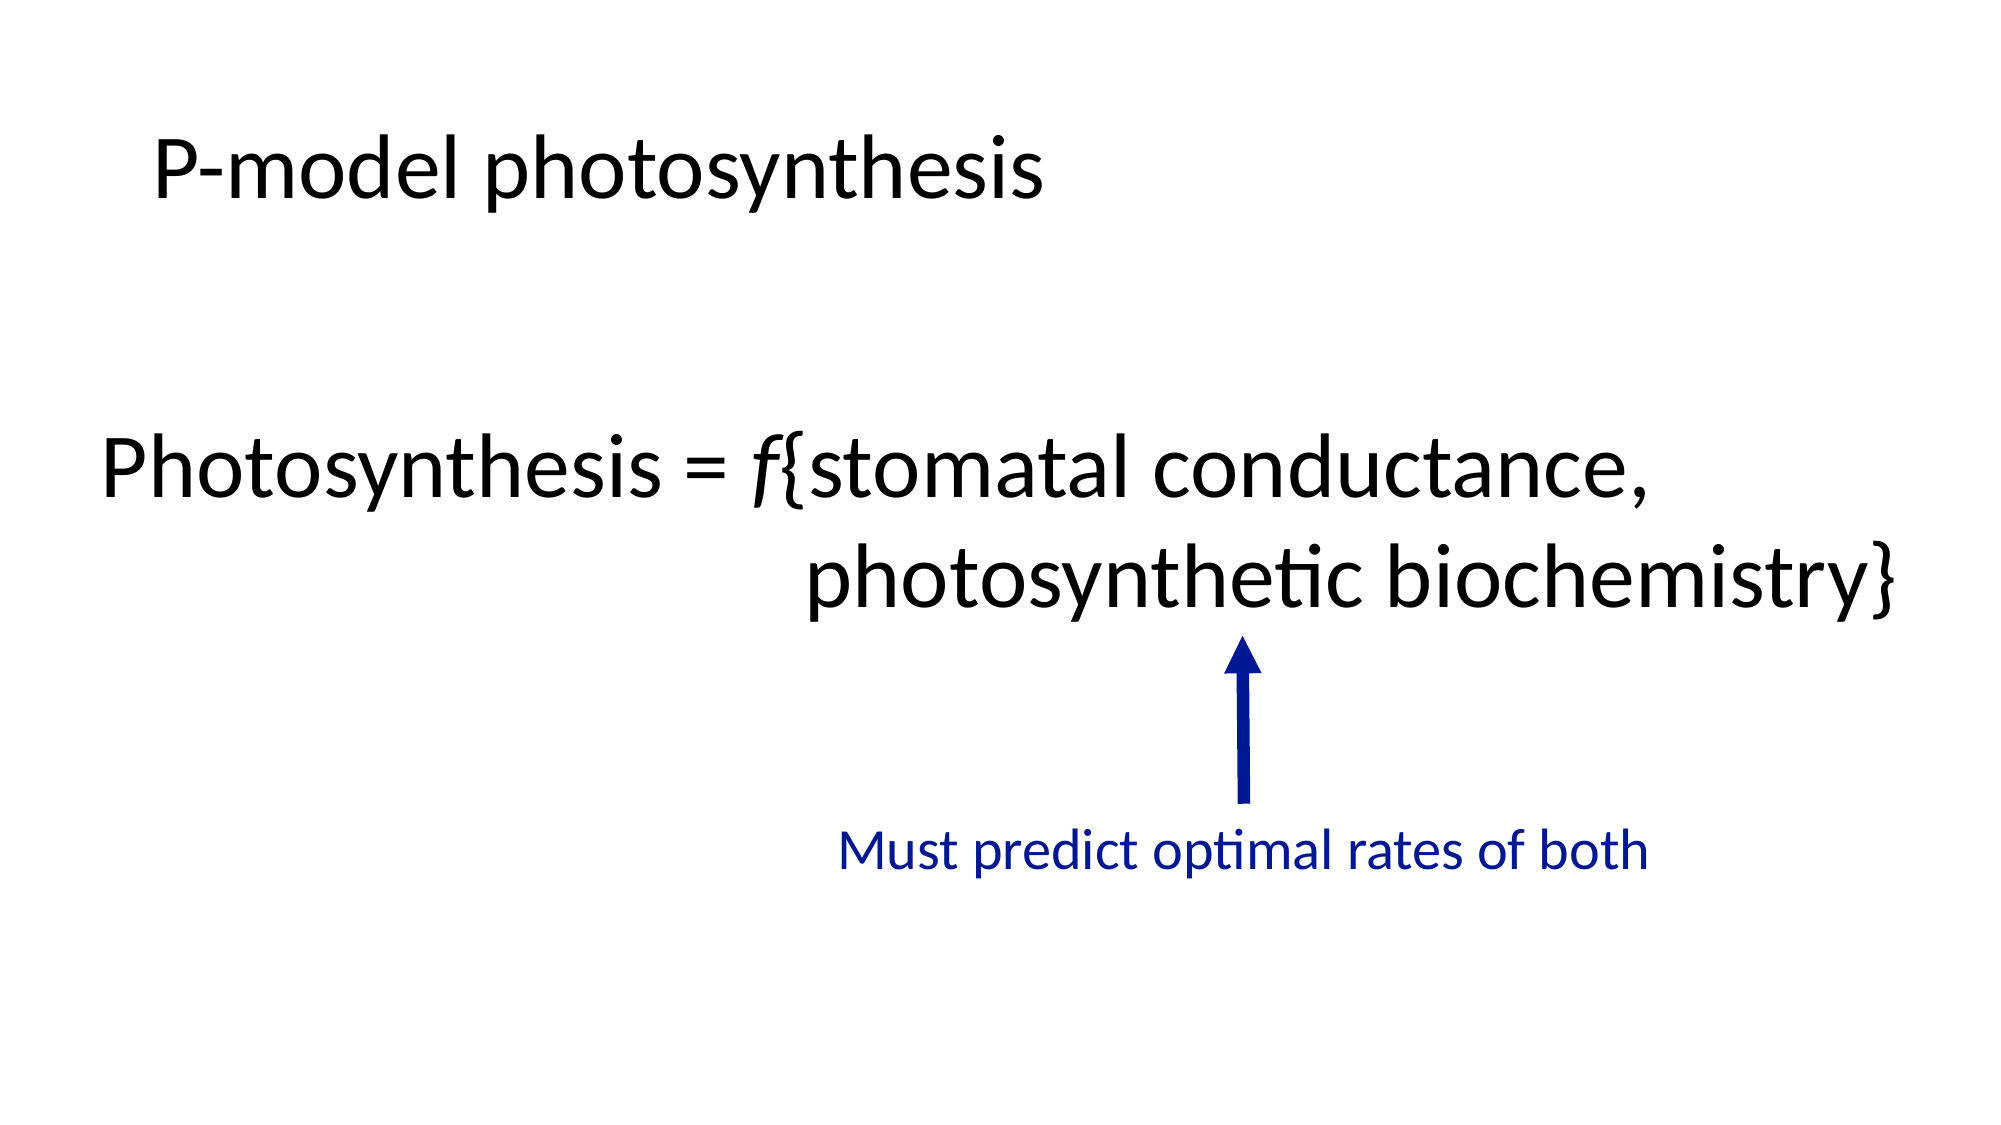

# P-model photosynthesis
Photosynthesis = f{stomatal conductance,
				     photosynthetic biochemistry}
Must predict optimal rates of both